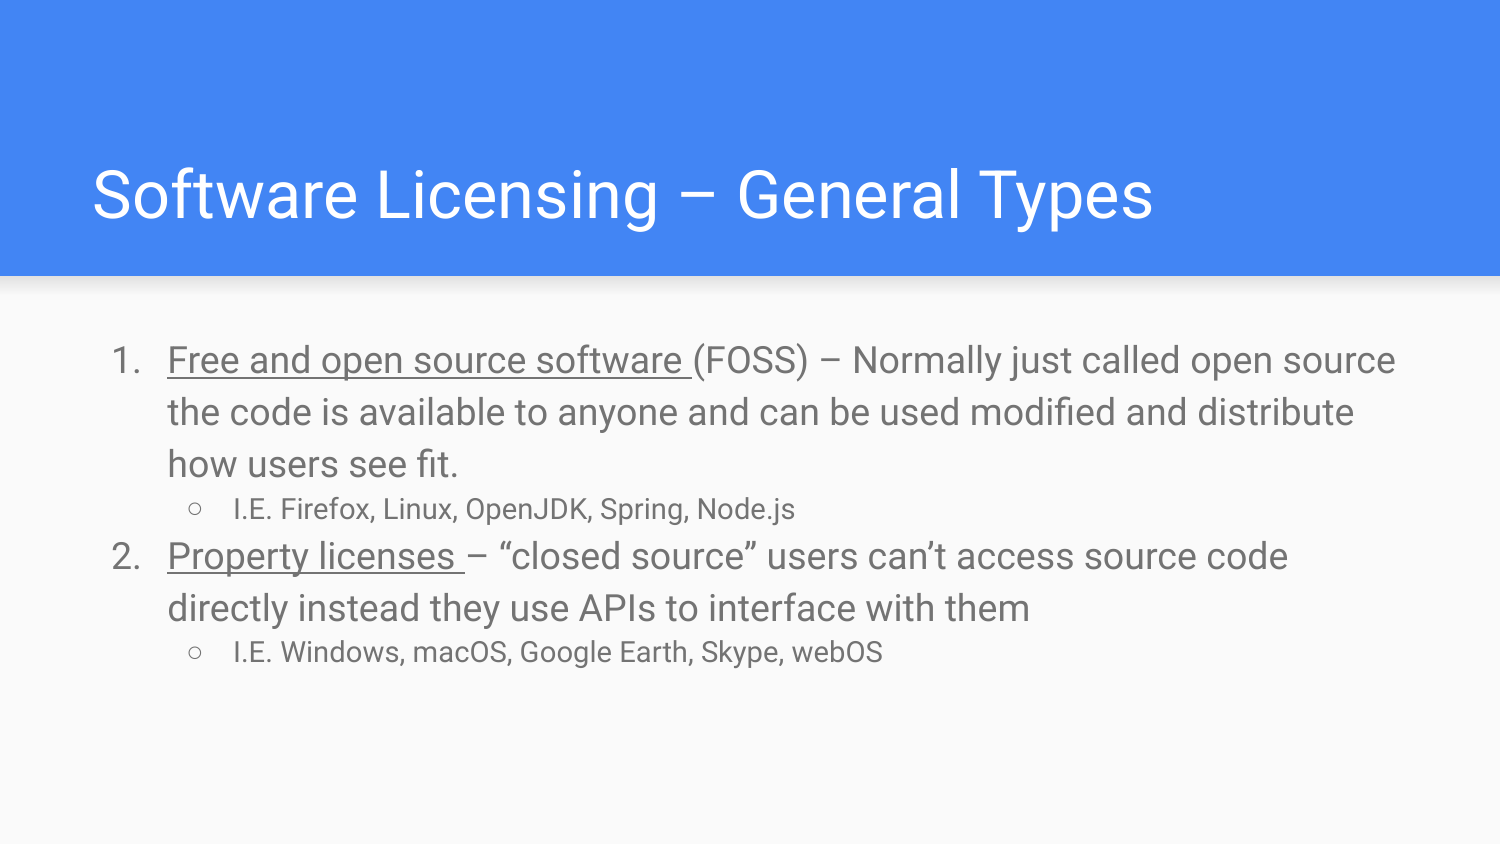

# Software Licensing – General Types
Free and open source software (FOSS) – Normally just called open source the code is available to anyone and can be used modified and distribute how users see fit.
I.E. Firefox, Linux, OpenJDK, Spring, Node.js
Property licenses – “closed source” users can’t access source code directly instead they use APIs to interface with them
I.E. Windows, macOS, Google Earth, Skype, webOS